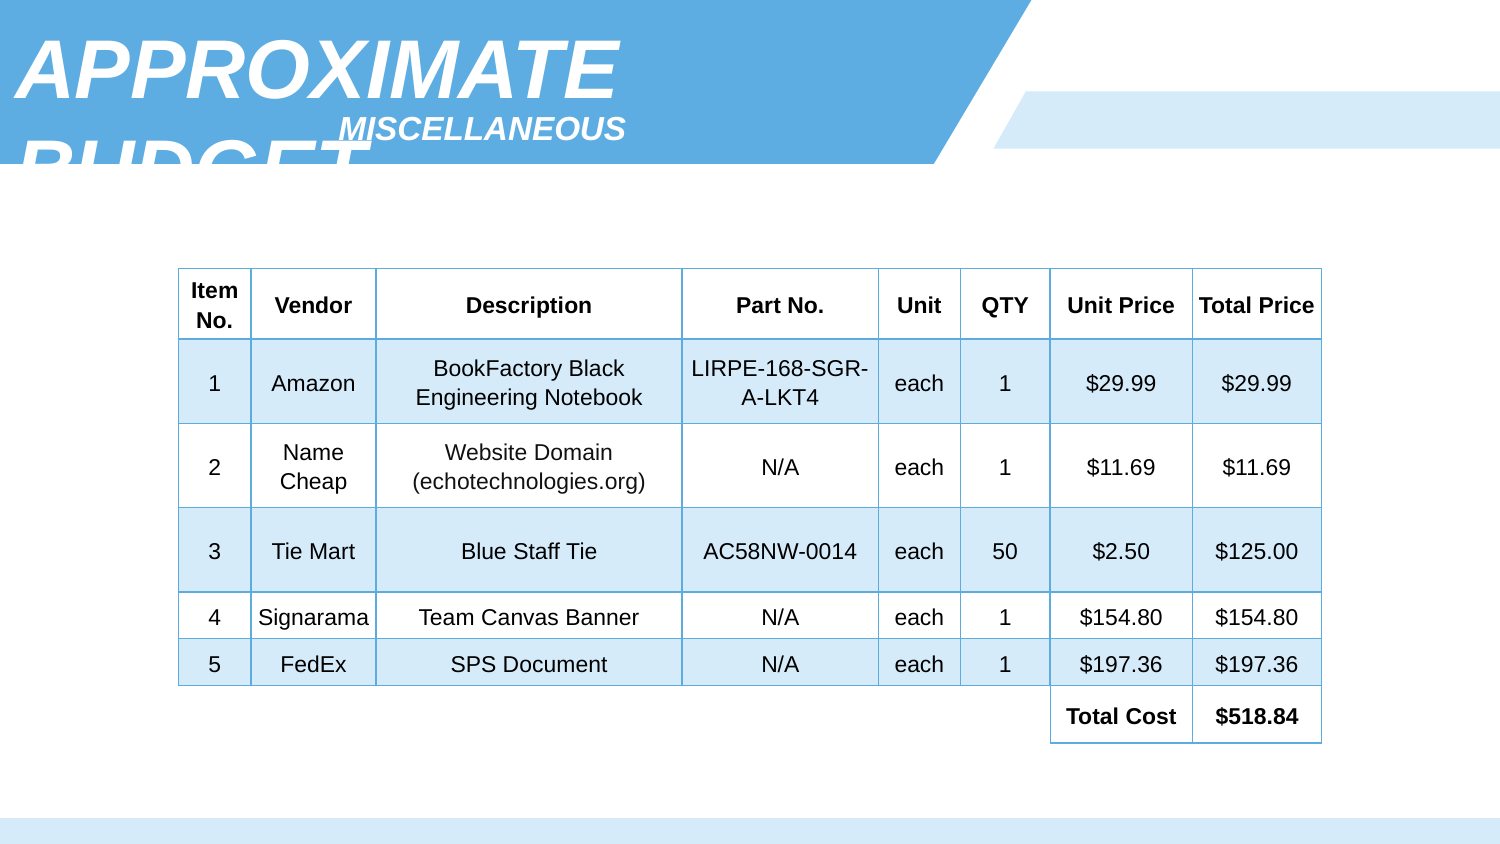

APPROXIMATE BUDGET

MISCELLANEOUS

| Item No. | Vendor | Description | Part No. | Unit | QTY | Unit Price | Total Price |
| --- | --- | --- | --- | --- | --- | --- | --- |
| 1 | Amazon | BookFactory Black Engineering Notebook | LIRPE-168-SGR-A-LKT4 | each | 1 | $29.99 | $29.99 |
| --- | --- | --- | --- | --- | --- | --- | --- |
| 2 | Name Cheap | Website Domain (echotechnologies.org) | N/A | each | 1 | $11.69 | $11.69 |
| 3 | Tie Mart | Blue Staff Tie | AC58NW-0014 | each | 50 | $2.50 | $125.00 |
| 4 | Signarama | Team Canvas Banner | N/A | each | 1 | $154.80 | $154.80 |
| 5 | FedEx | SPS Document | N/A | each | 1 | $197.36 | $197.36 |
| Total Cost | $518.84 |
| --- | --- |